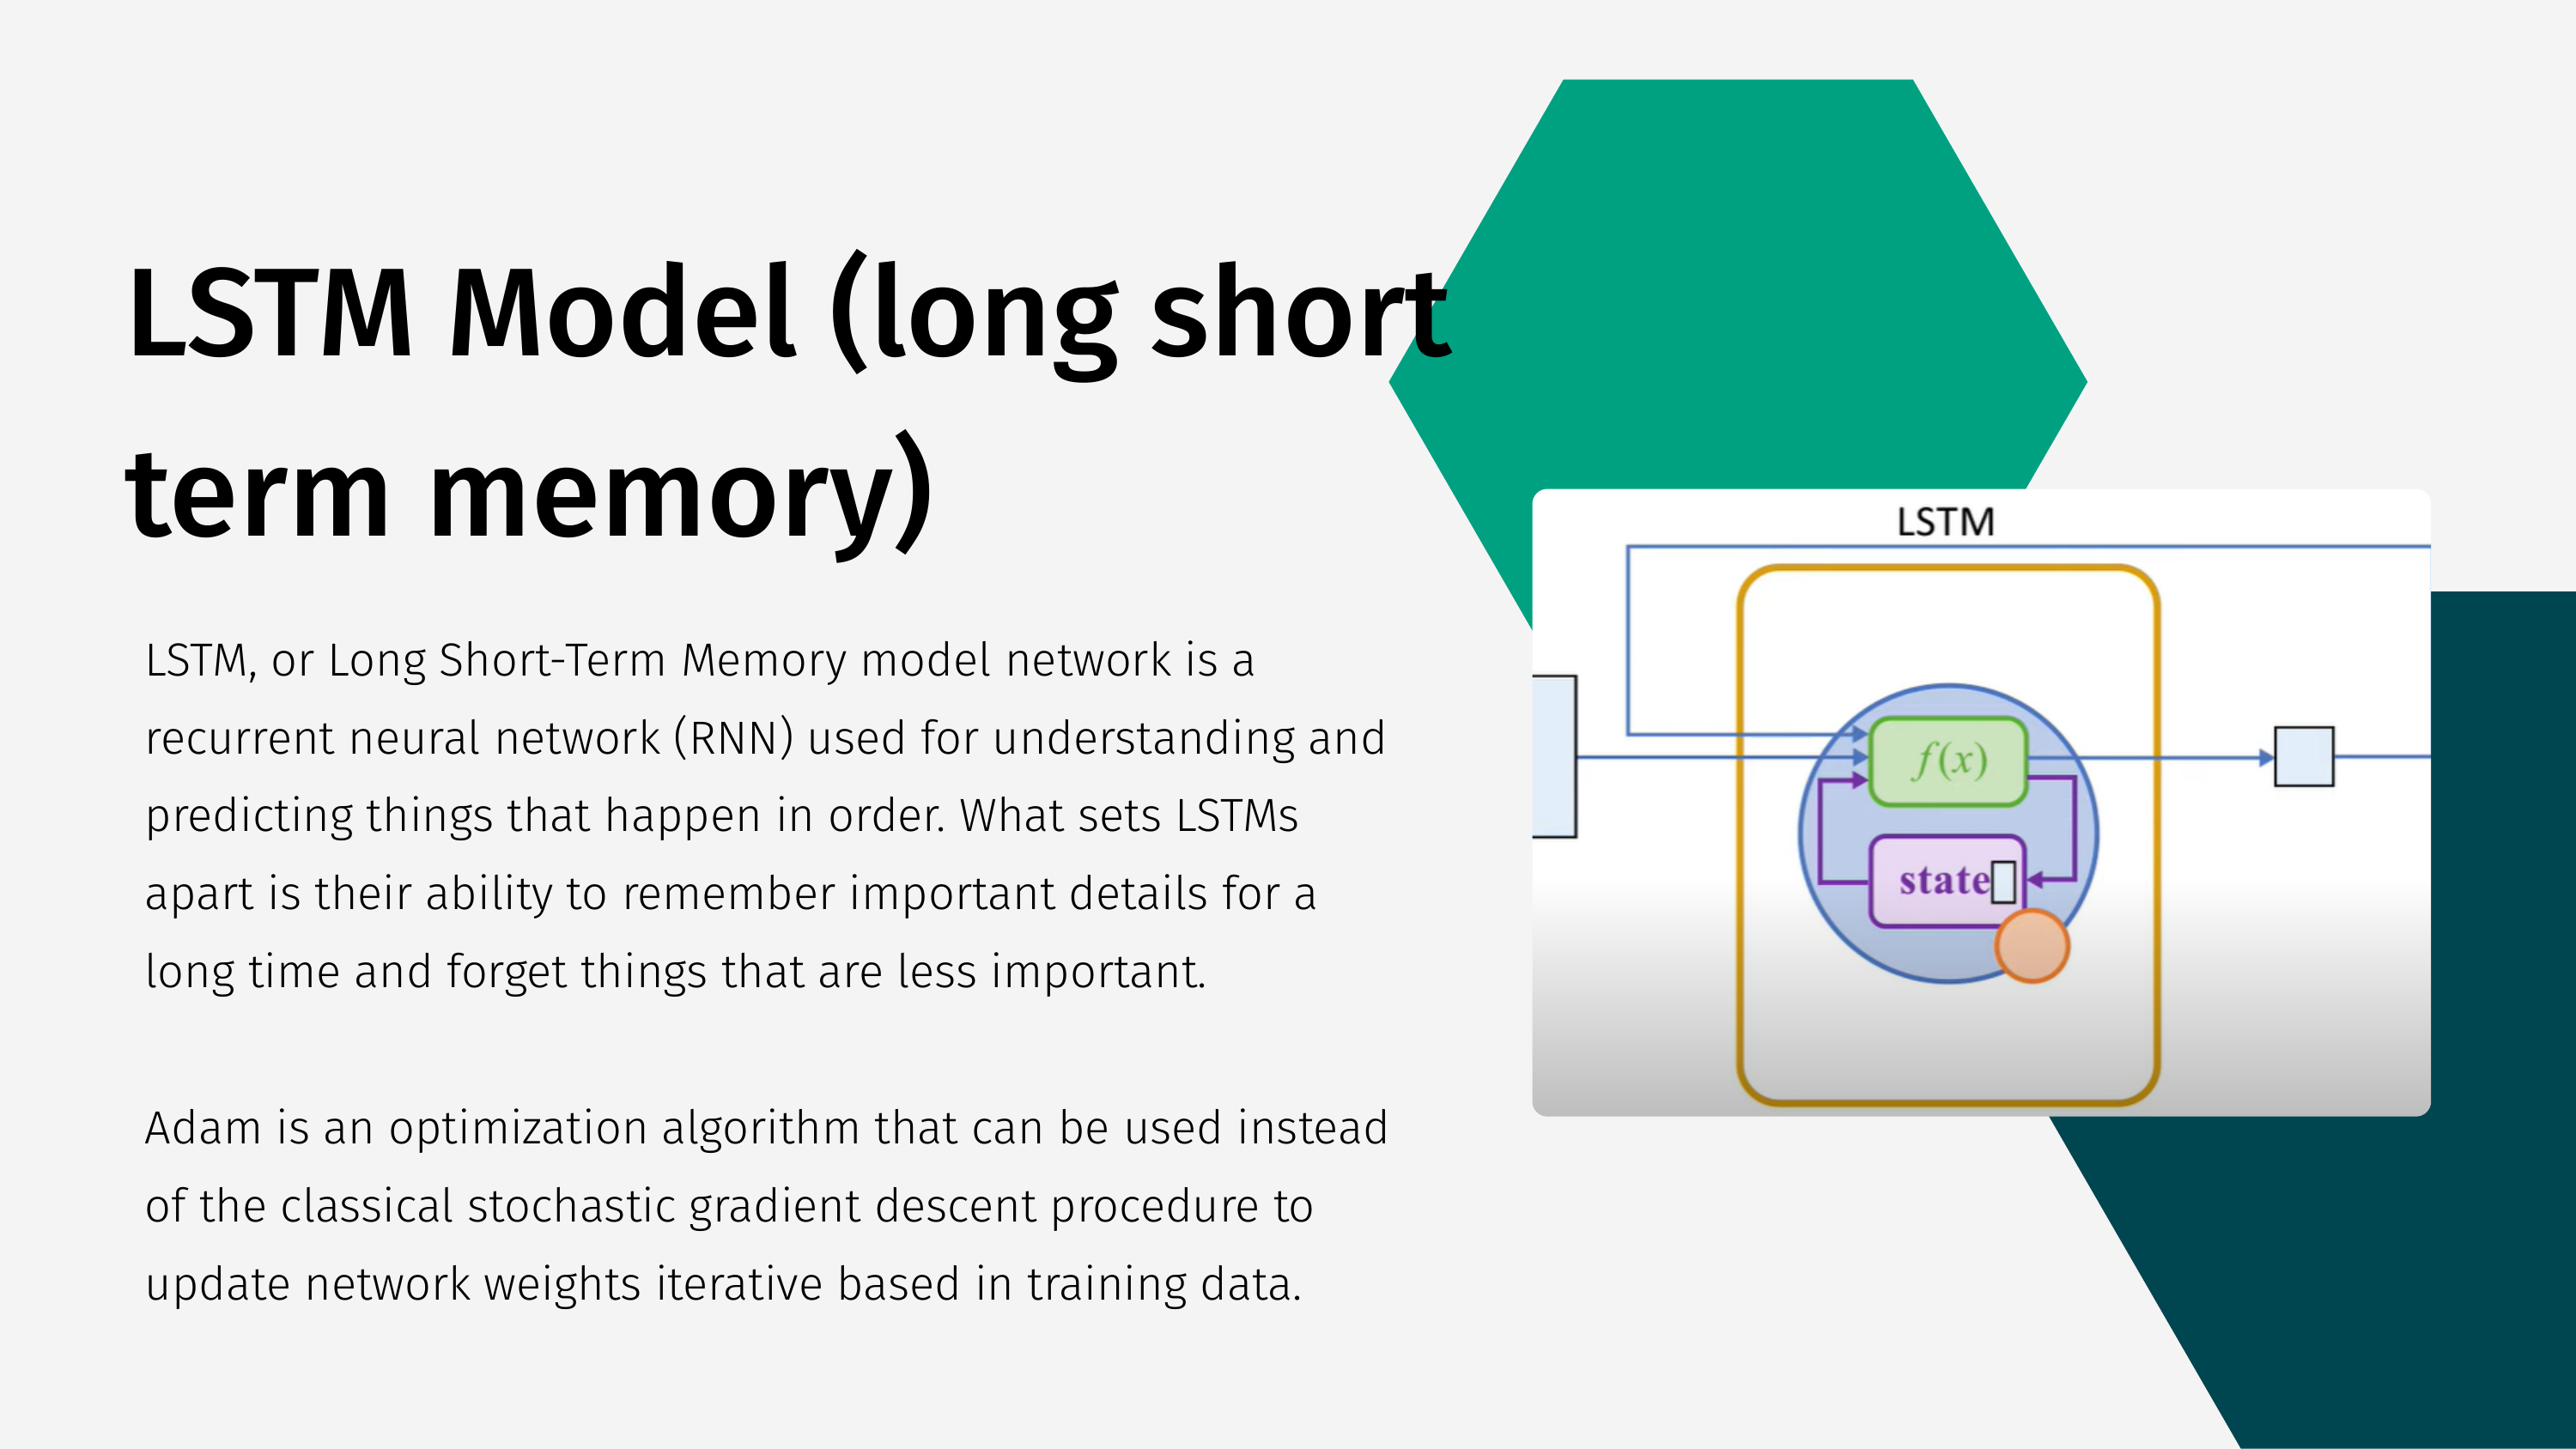

LSTM Model (long short term memory)

LSTM, or Long Short-Term Memory model network is a recurrent neural network (RNN) used for understanding and predicting things that happen in order. What sets LSTMs apart is their ability to remember important details for a long time and forget things that are less important.

Adam is an optimization algorithm that can be used instead of the classical stochastic gradient descent procedure to update network weights iterative based in training data.